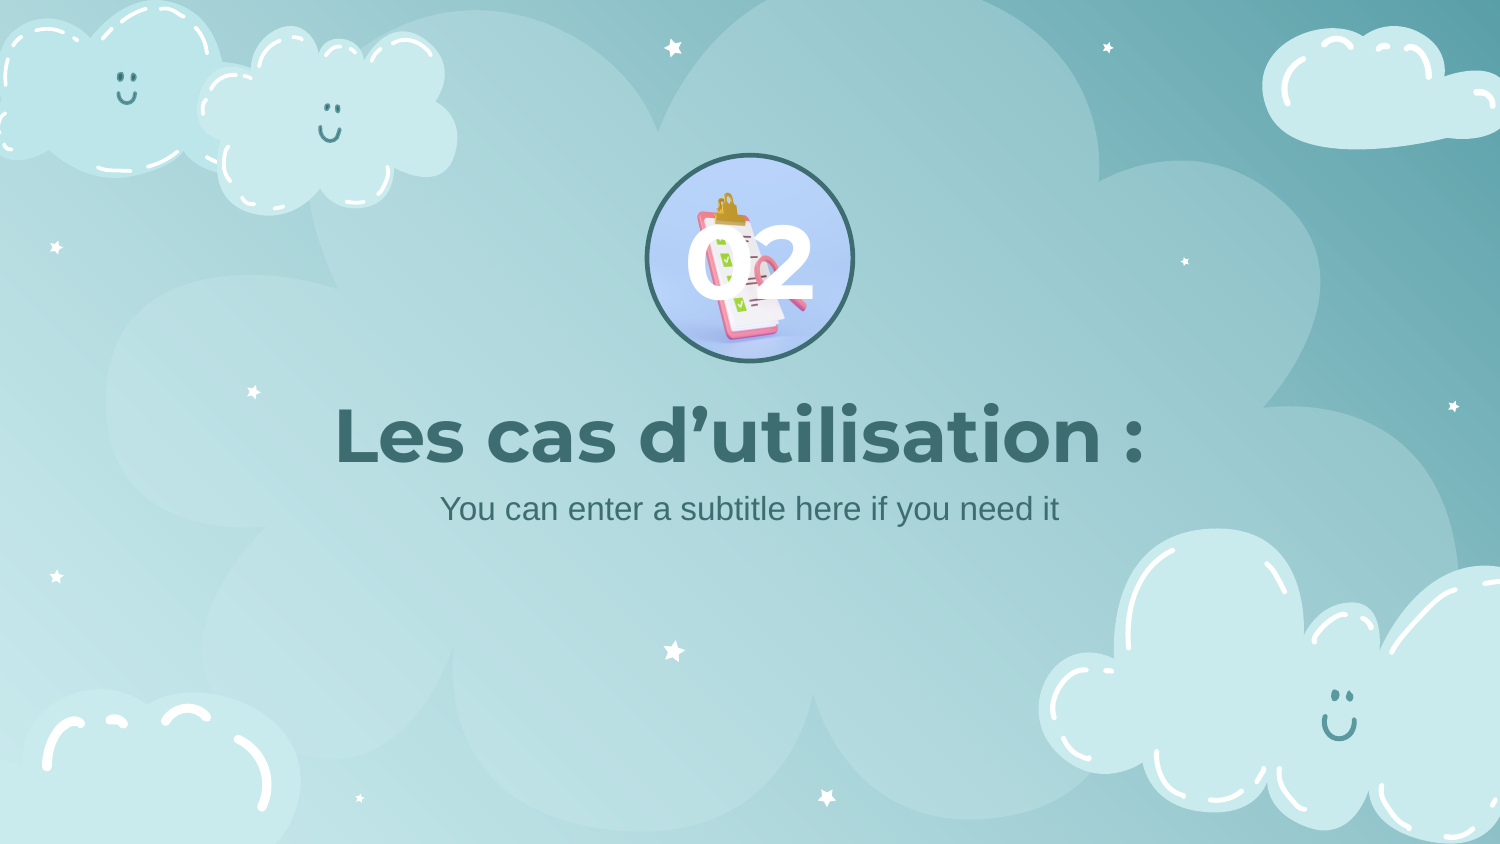

02

# Les cas d’utilisation :

You can enter a subtitle here if you need it